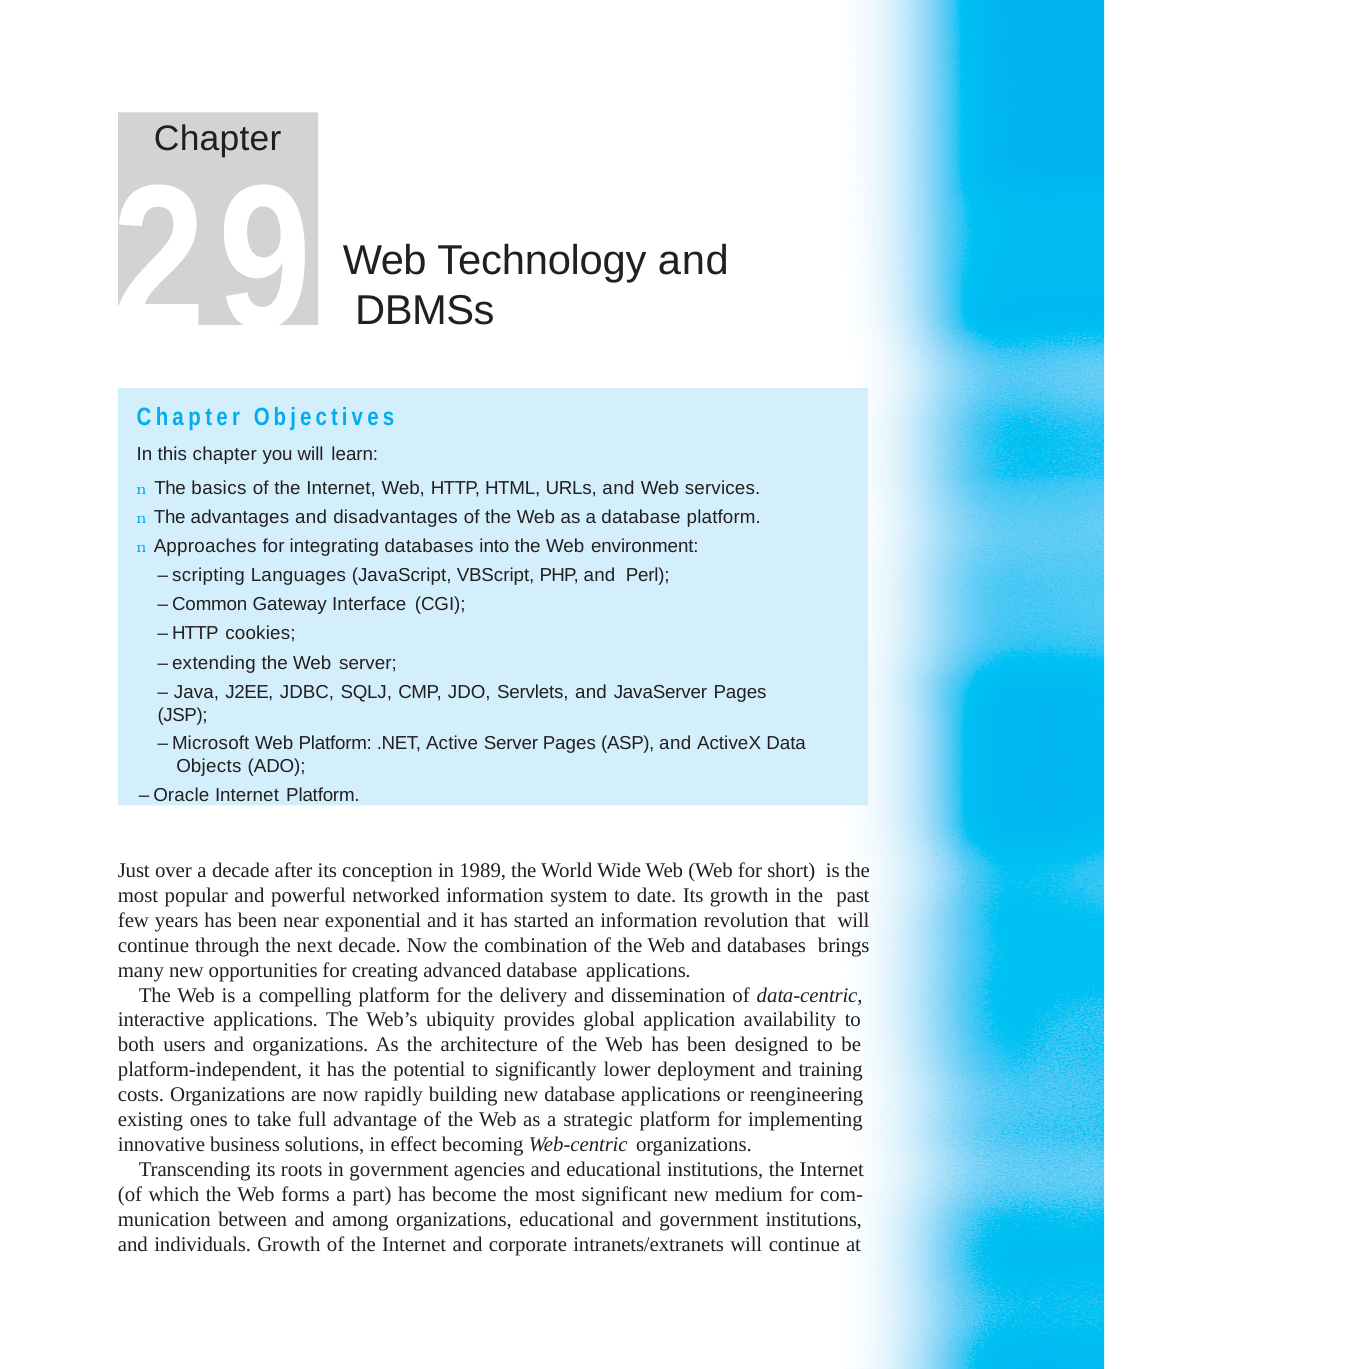

Chapter
29
Web Technology and  DBMSs
Chapter Objectives
In this chapter you will learn:
n The basics of the Internet, Web, HTTP, HTML, URLs, and Web services.  n The advantages and disadvantages of the Web as a database platform.  n Approaches for integrating databases into the Web environment:
– scripting Languages (JavaScript, VBScript, PHP, and Perl);
– Common Gateway Interface (CGI);
– HTTP cookies;
– extending the Web server;
– Java, J2EE, JDBC, SQLJ, CMP, JDO, Servlets, and JavaServer Pages (JSP);
– Microsoft Web Platform: .NET, Active Server Pages (ASP), and ActiveX Data  Objects (ADO);
– Oracle Internet Platform.
Just over a decade after its conception in 1989, the World Wide Web (Web for short)  is the most popular and powerful networked information system to date. Its growth in the  past few years has been near exponential and it has started an information revolution that  will continue through the next decade. Now the combination of the Web and databases  brings many new opportunities for creating advanced database applications.
The Web is a compelling platform for the delivery and dissemination of data-centric,  interactive applications. The Web’s ubiquity provides global application availability to  both users and organizations. As the architecture of the Web has been designed to be  platform-independent, it has the potential to significantly lower deployment and training  costs. Organizations are now rapidly building new database applications or reengineering  existing ones to take full advantage of the Web as a strategic platform for implementing  innovative business solutions, in effect becoming Web-centric organizations.
Transcending its roots in government agencies and educational institutions, the Internet  (of which the Web forms a part) has become the most significant new medium for com-  munication between and among organizations, educational and government institutions,  and individuals. Growth of the Internet and corporate intranets/extranets will continue at